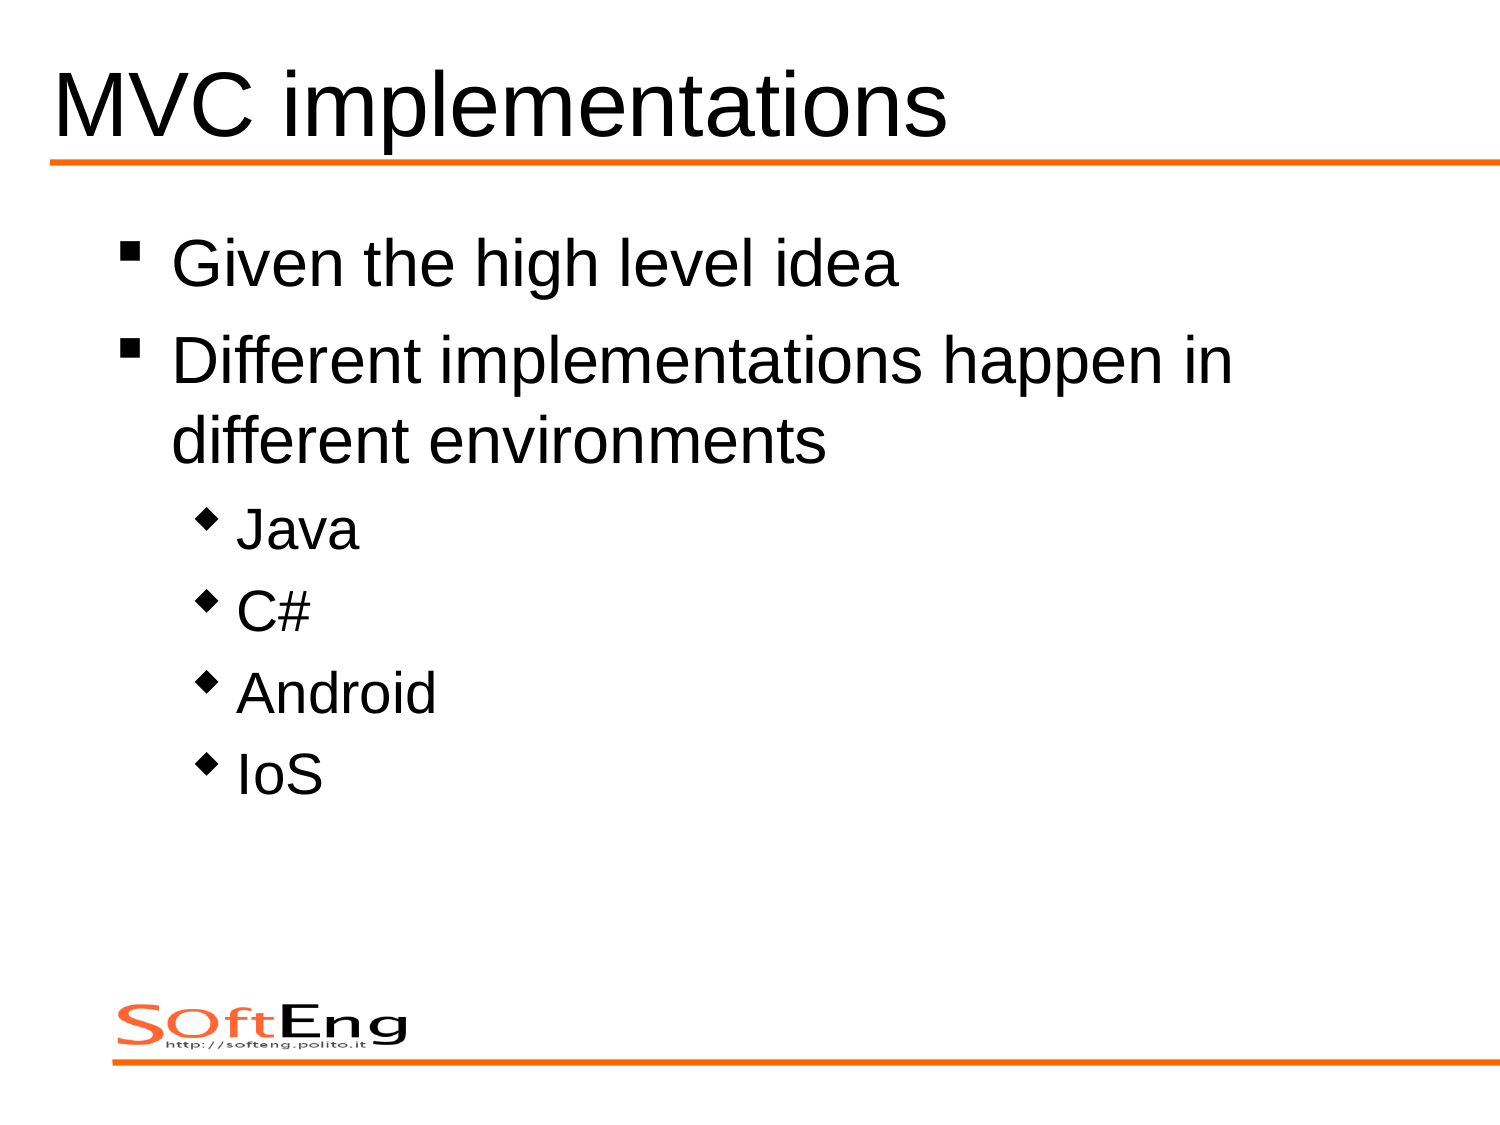

# MVC implementations
Given the high level idea
Different implementations happen in different environments
Java
C#
Android
IoS